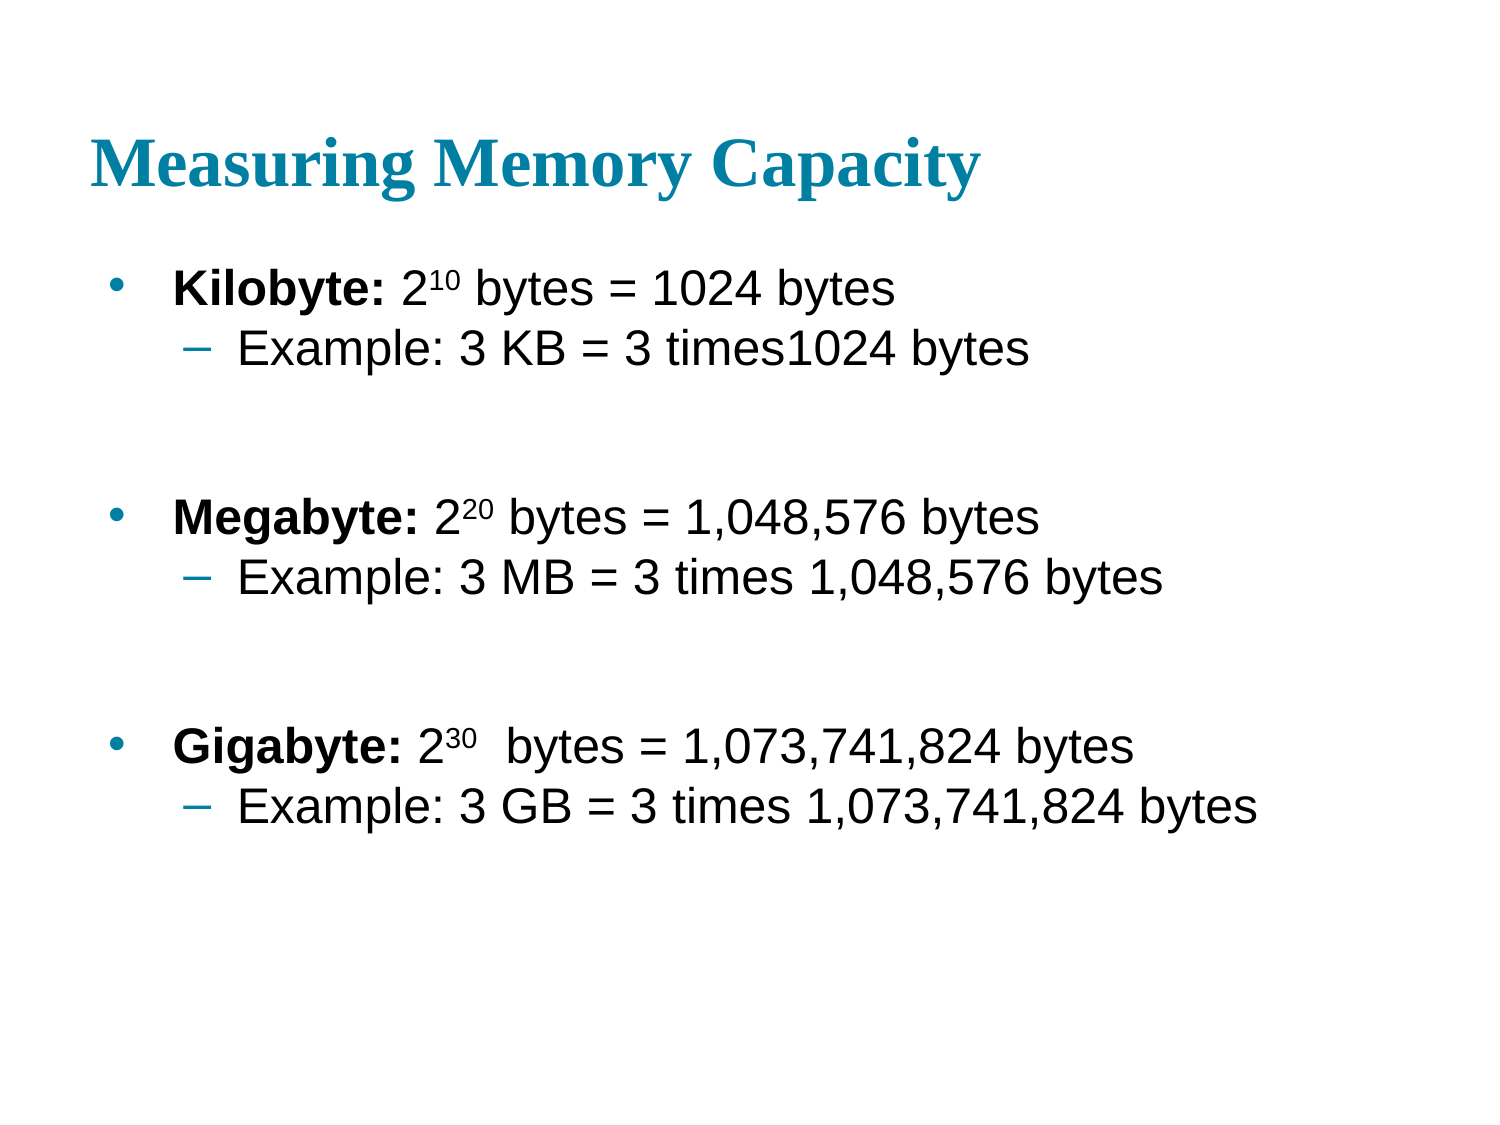

# Measuring Memory Capacity
Kilobyte: 210 bytes = 1024 bytes
Example: 3 KB = 3 times1024 bytes

Megabyte: 220 bytes = 1,048,576 bytes
Example: 3 MB = 3 times 1,048,576 bytes

Gigabyte: 230  bytes = 1,073,741,824 bytes
Example: 3 GB = 3 times 1,073,741,824 bytes